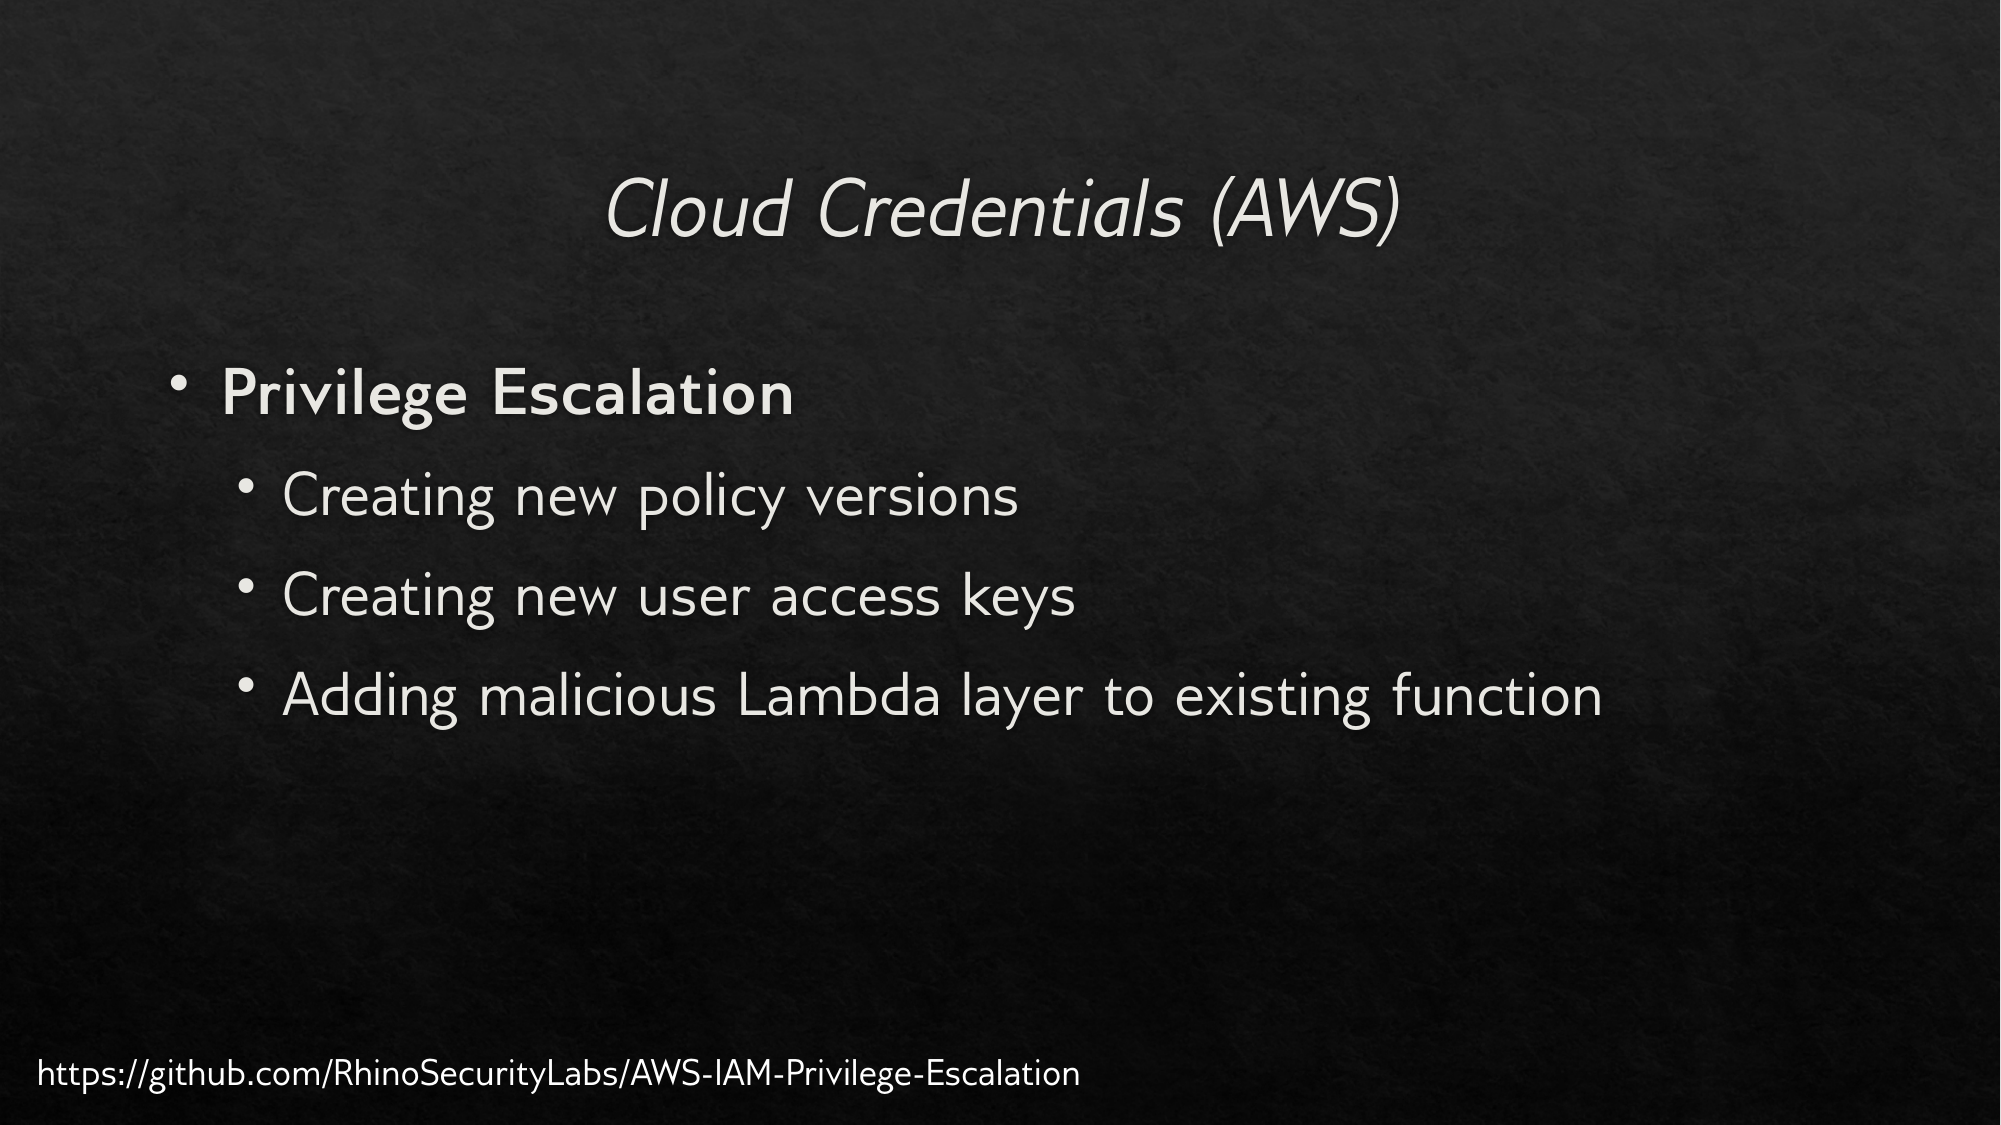

# Cloud Credentials (AWS)
Privilege Escalation
Creating new policy versions
Creating new user access keys
Adding malicious Lambda layer to existing function

https://github.com/RhinoSecurityLabs/AWS-IAM-Privilege-Escalation